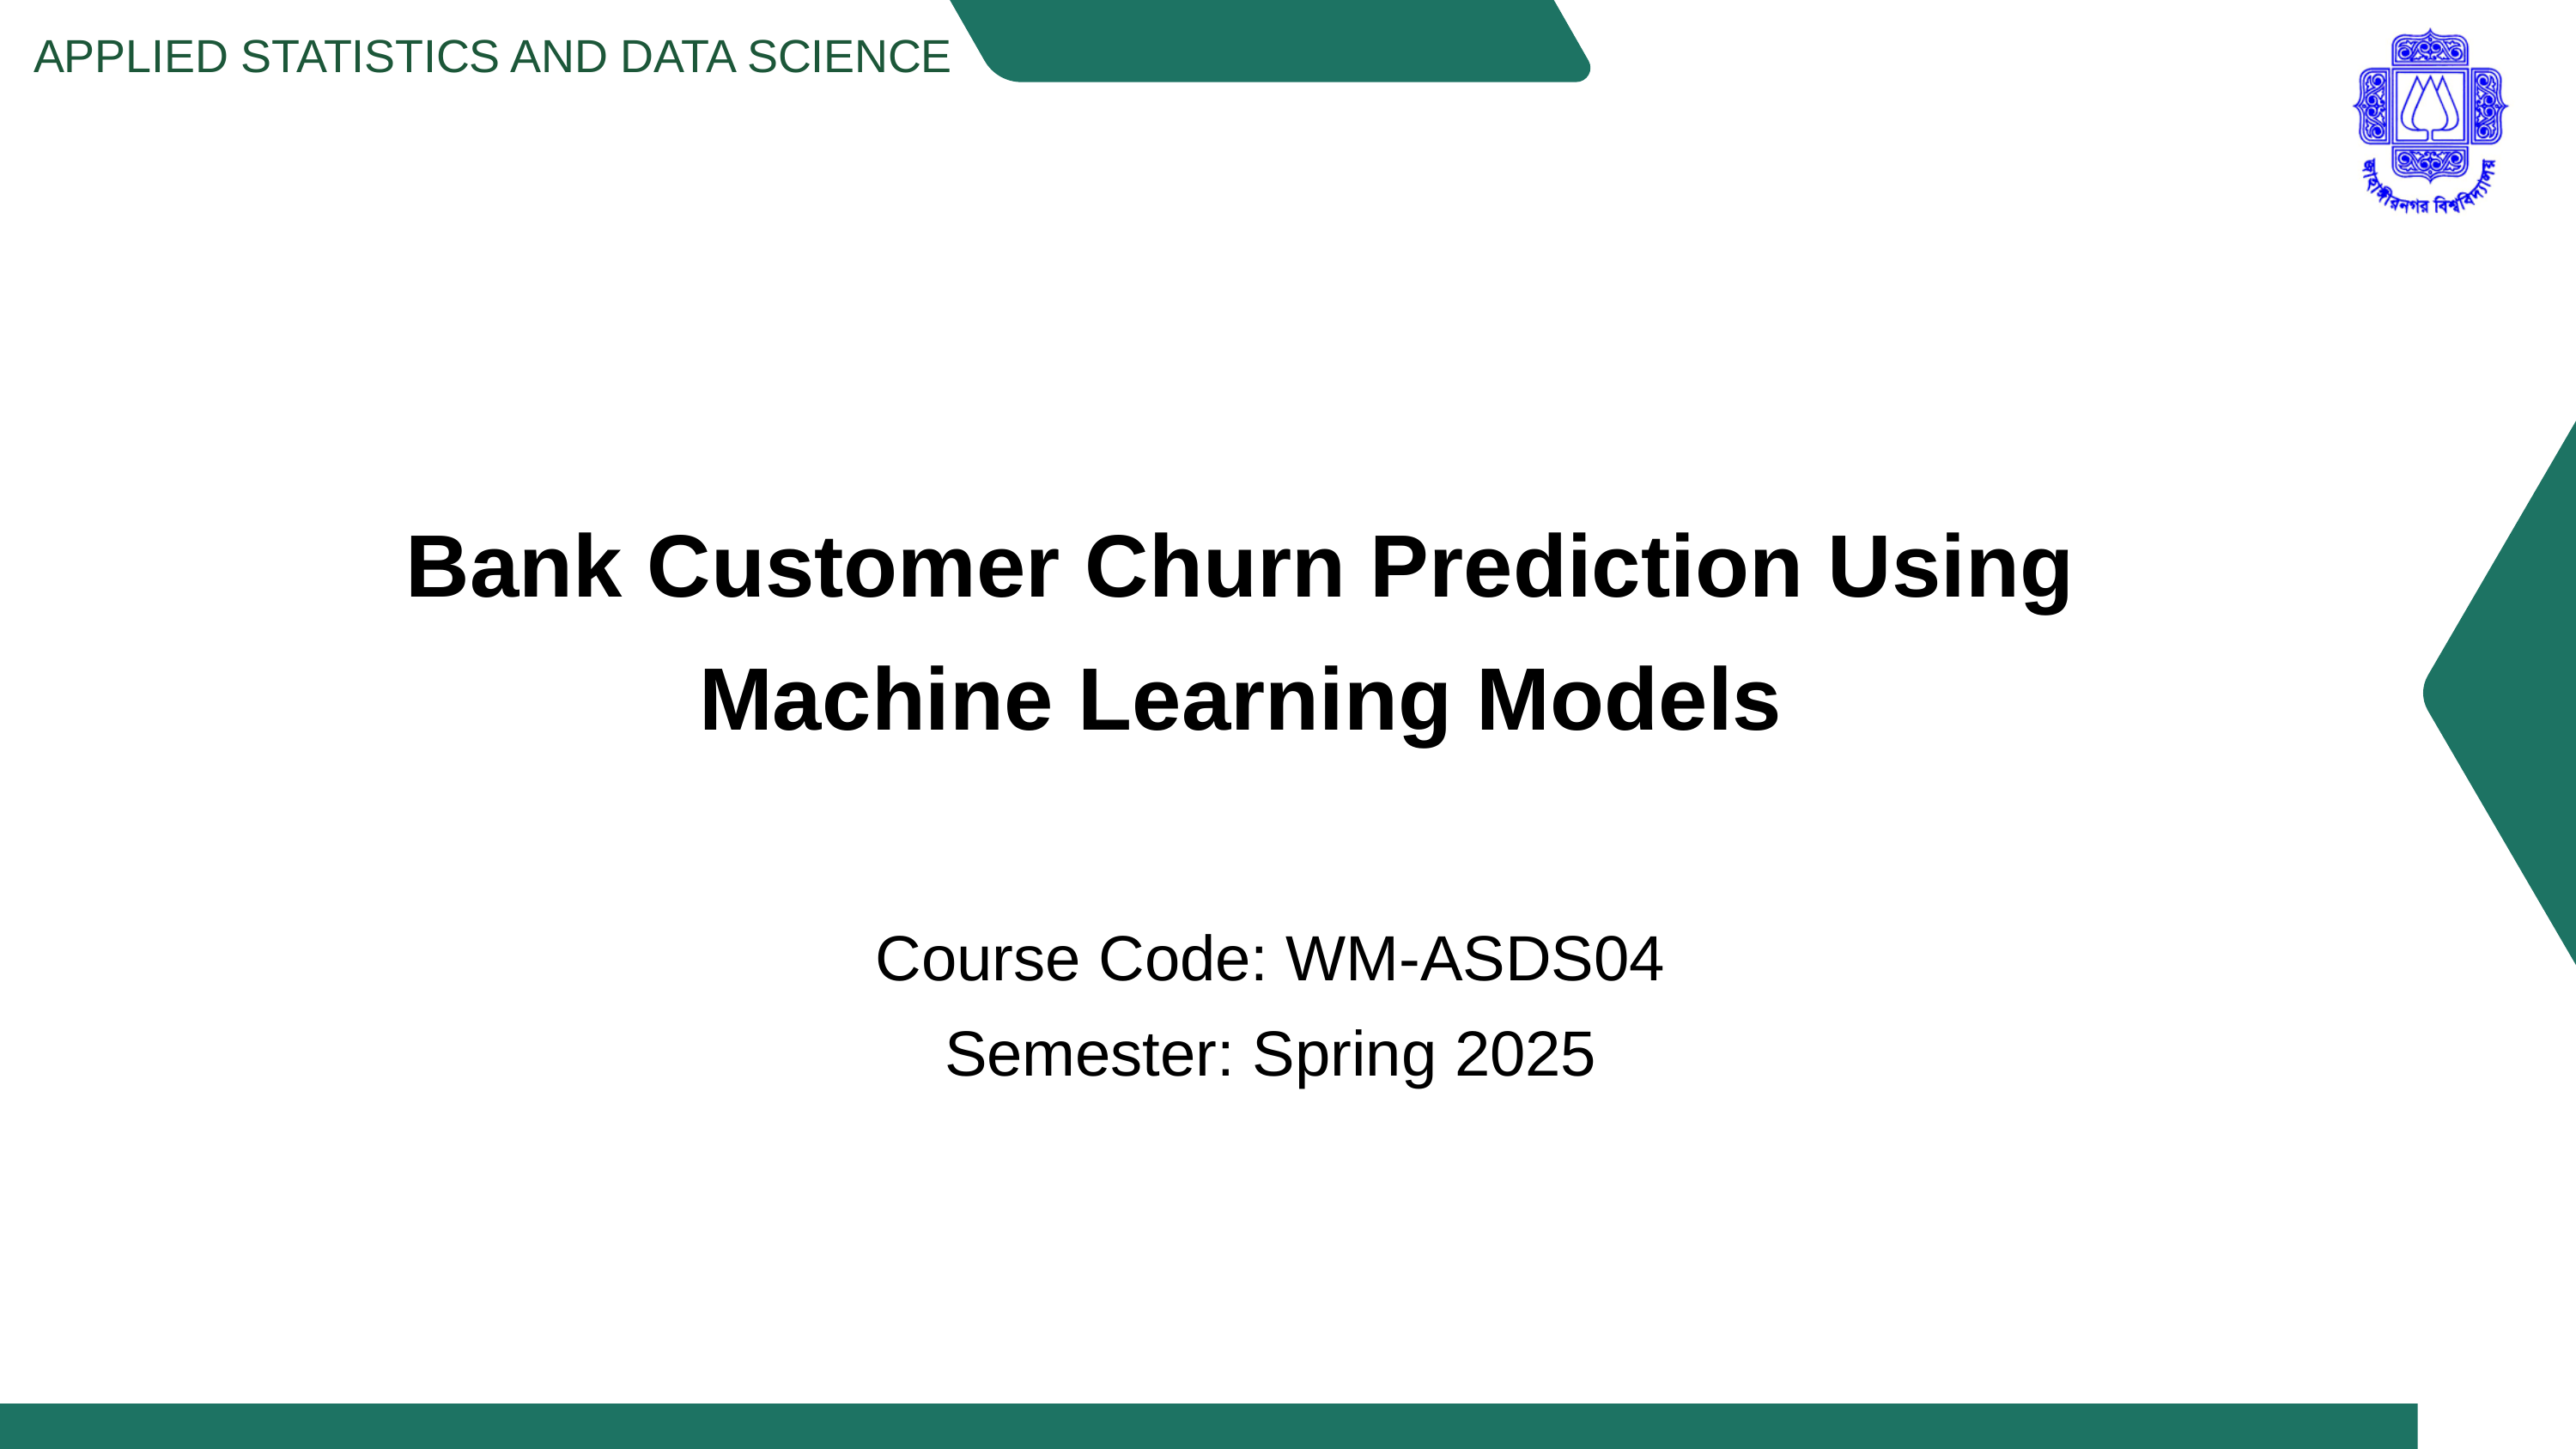

APPLIED STATISTICS AND DATA SCIENCE

Bank Customer Churn Prediction Using Machine Learning Models

Course Code: WM-ASDS04
Semester: Spring 2025